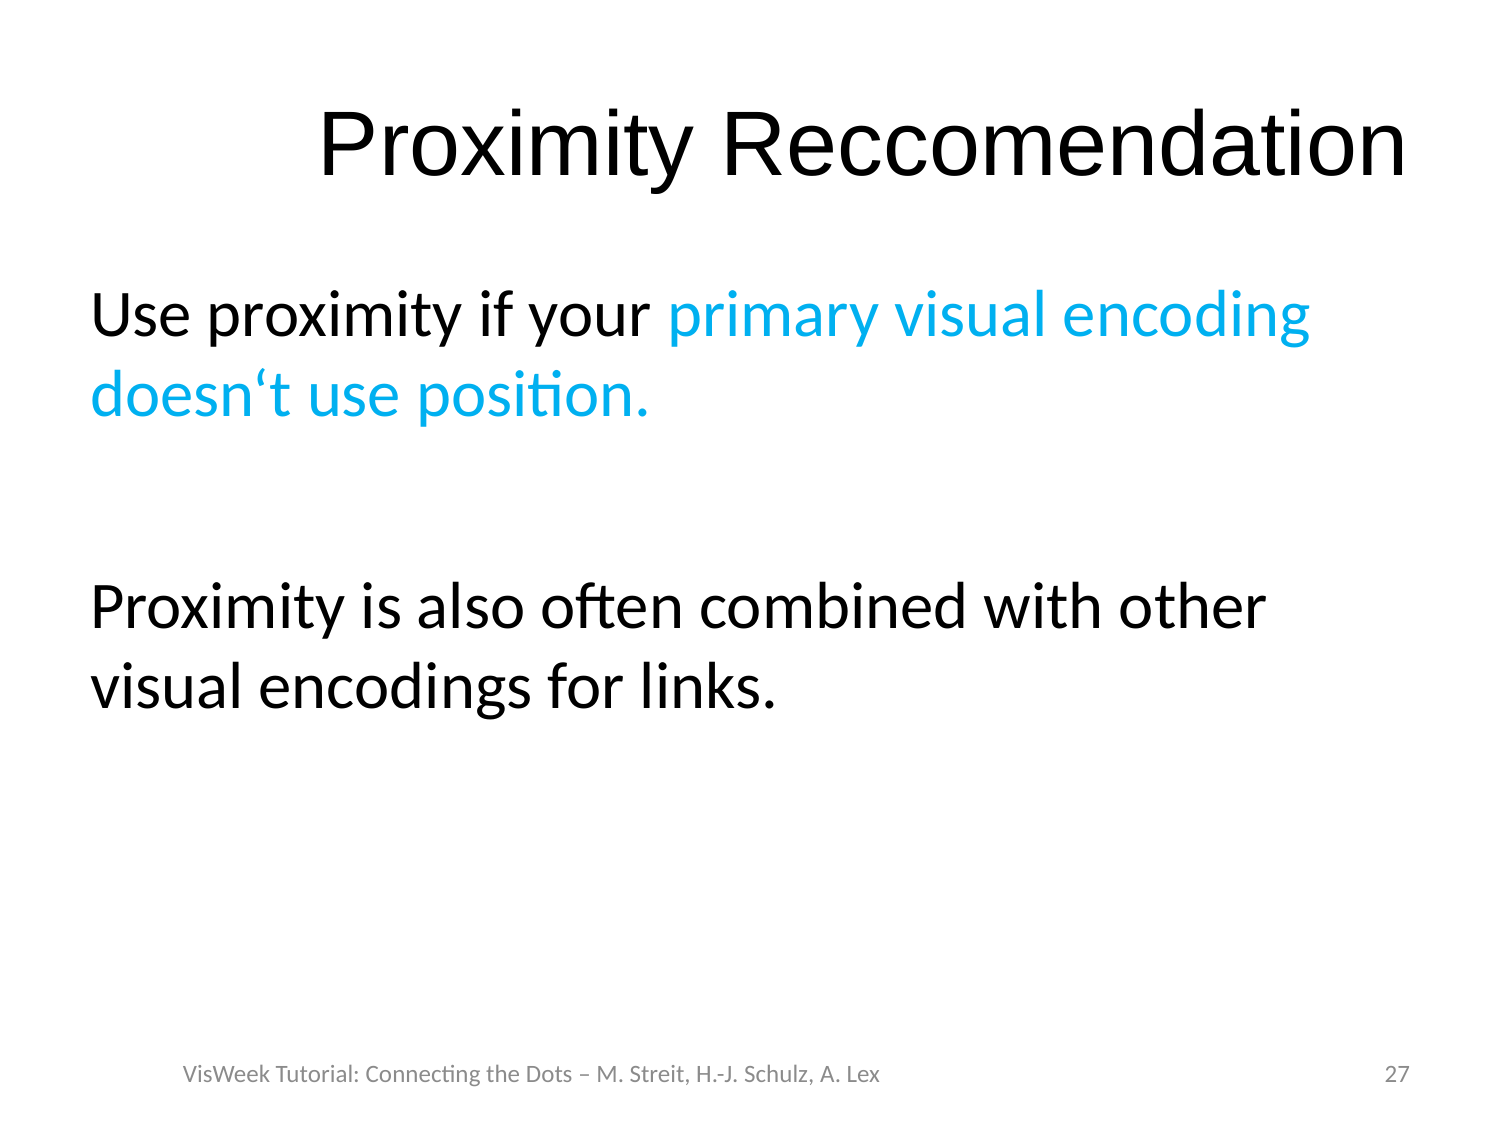

# Proximity Reccomendation
Use proximity if your primary visual encoding doesn‘t use position.

Proximity is also often combined with other visual encodings for links.
VisWeek Tutorial: Connecting the Dots – M. Streit, H.-J. Schulz, A. Lex
27